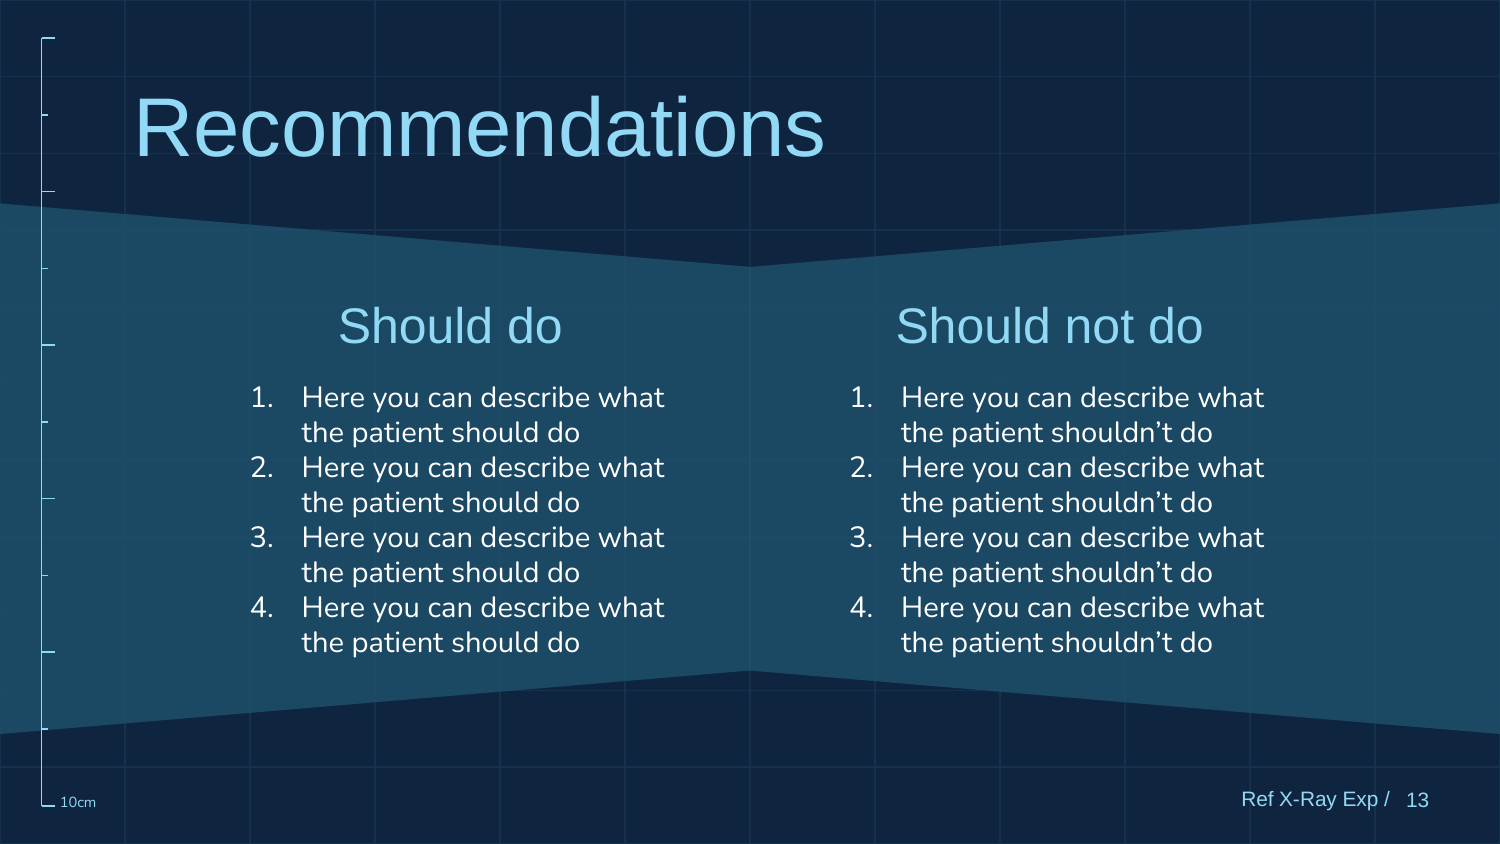

# Recommendations
Should do
Should not do
Here you can describe what the patient should do
Here you can describe what the patient should do
Here you can describe what the patient should do
Here you can describe what the patient should do
Here you can describe what the patient shouldn’t do
Here you can describe what the patient shouldn’t do
Here you can describe what the patient shouldn’t do
Here you can describe what the patient shouldn’t do
Ref X-Ray Exp /
13